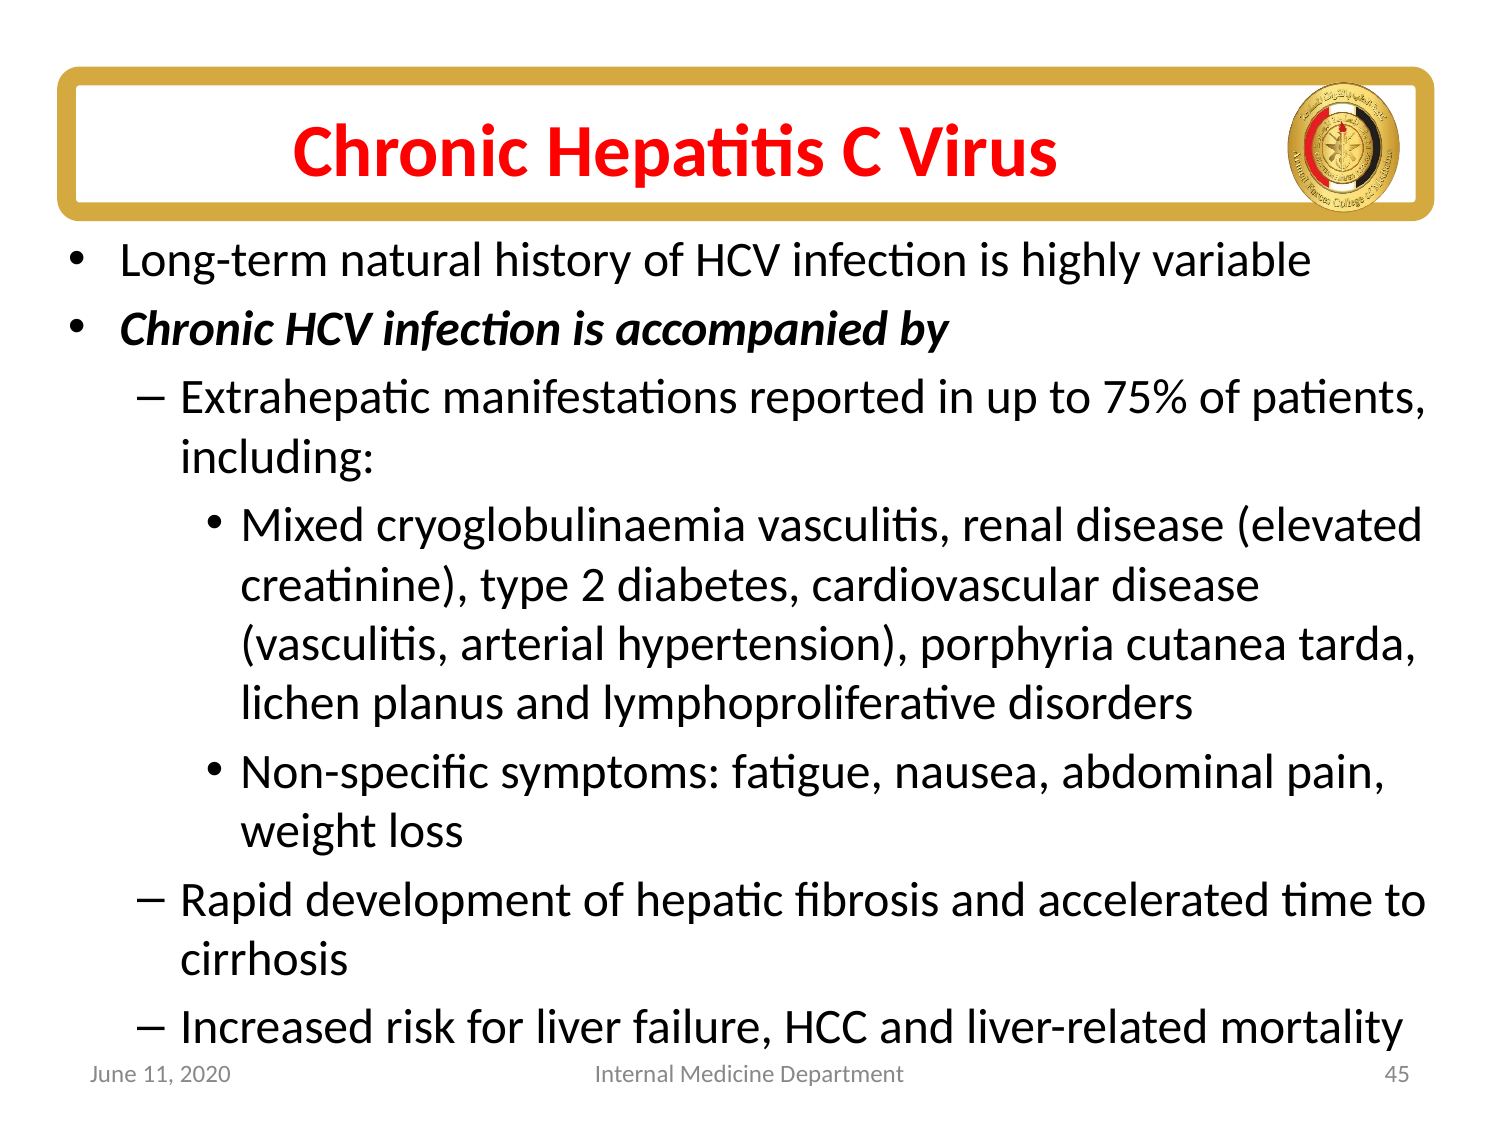

# Chronic Hepatitis C Virus
Long-term natural history of HCV infection is highly variable
Chronic HCV infection is accompanied by
Extrahepatic manifestations reported in up to 75% of patients, including:
Mixed cryoglobulinaemia vasculitis, renal disease (elevated creatinine), type 2 diabetes, cardiovascular disease (vasculitis, arterial hypertension), porphyria cutanea tarda, lichen planus and lymphoproliferative disorders
Non-specific symptoms: fatigue, nausea, abdominal pain, weight loss
Rapid development of hepatic fibrosis and accelerated time to cirrhosis
Increased risk for liver failure, HCC and liver-related mortality

June 11, 2020
Internal Medicine Department
45